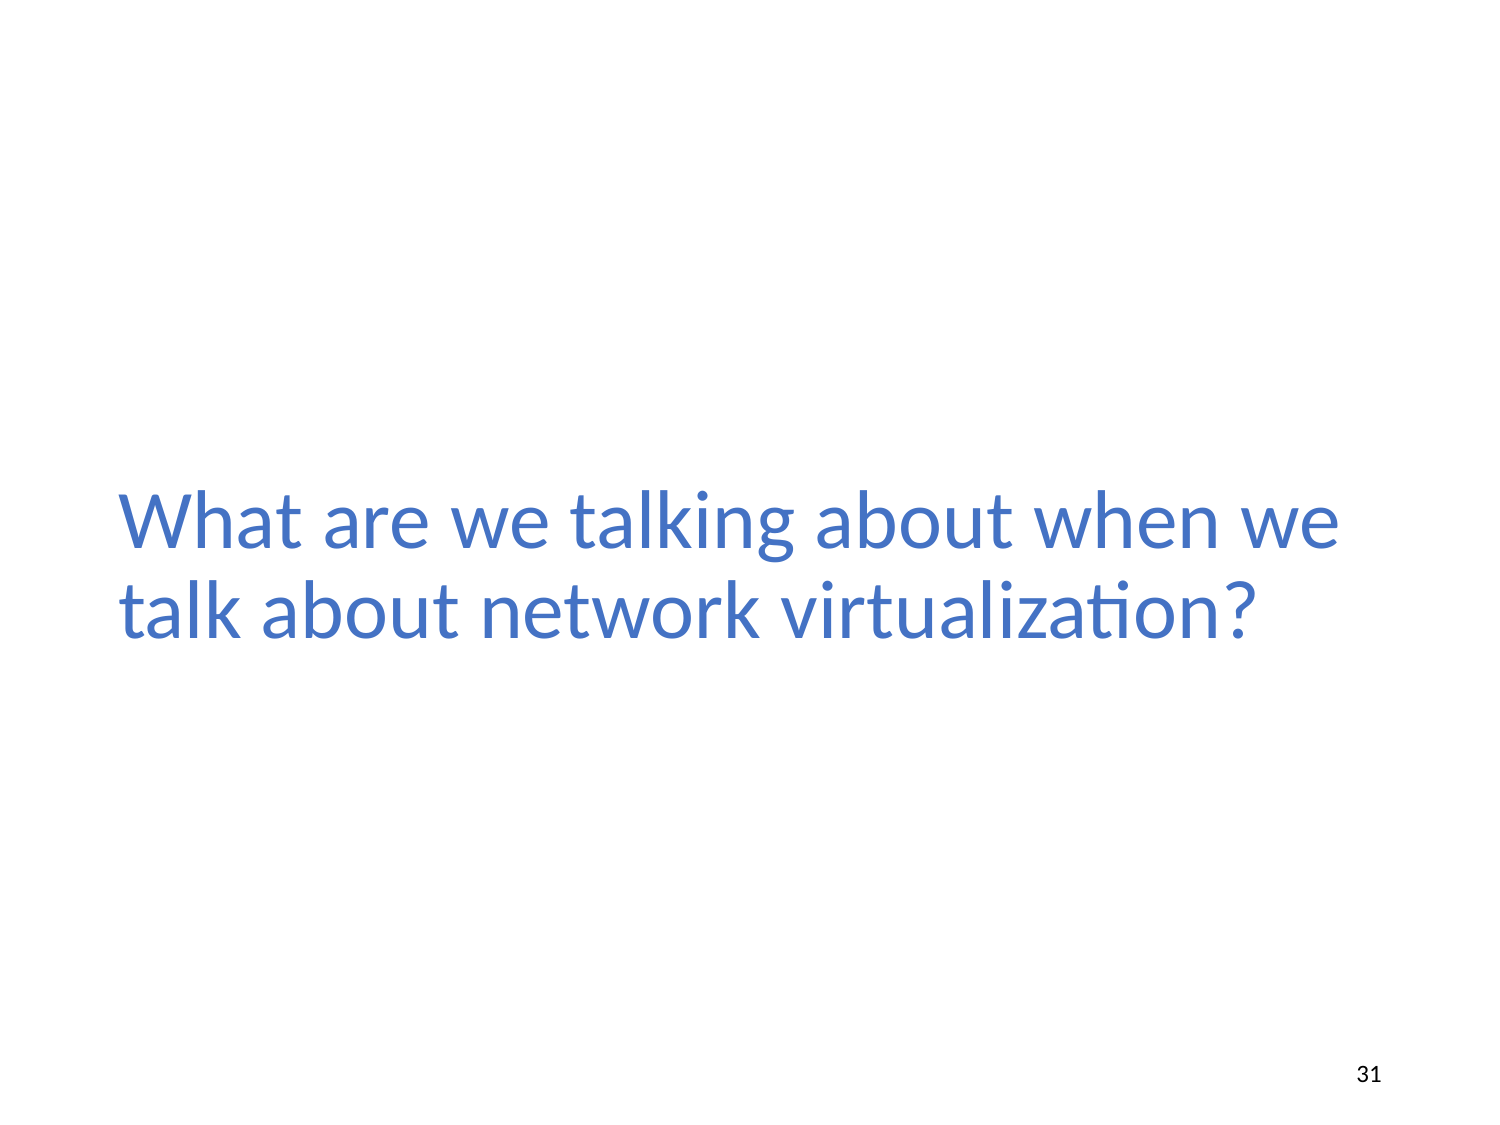

# What are we talking about when we talk about network virtualization?
31